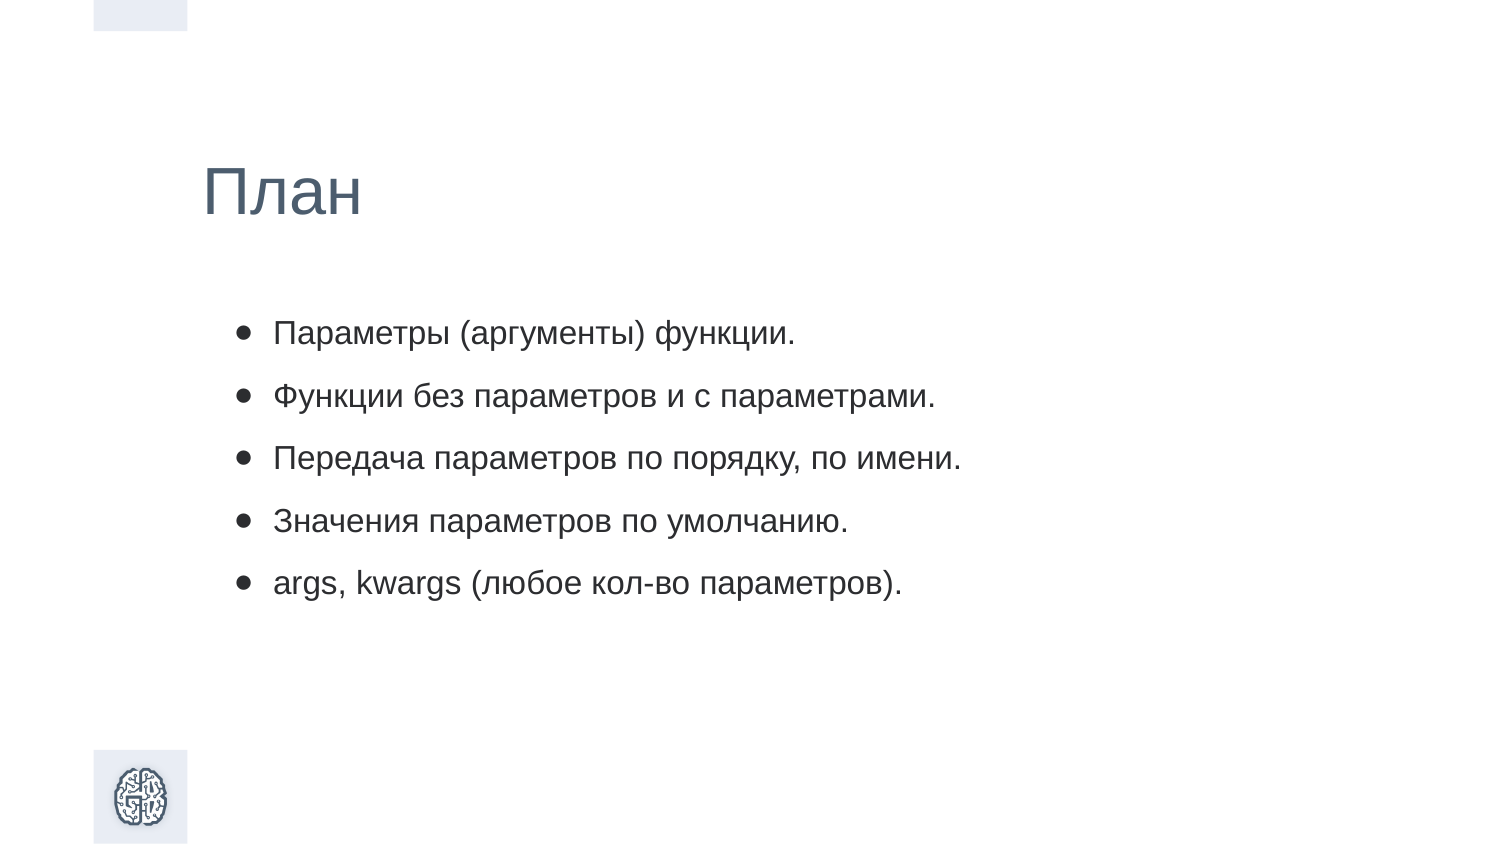

План
Параметры (аргументы) функции.
Функции без параметров и с параметрами.
Передача параметров по порядку, по имени.
Значения параметров по умолчанию.
args, kwargs (любое кол-во параметров).